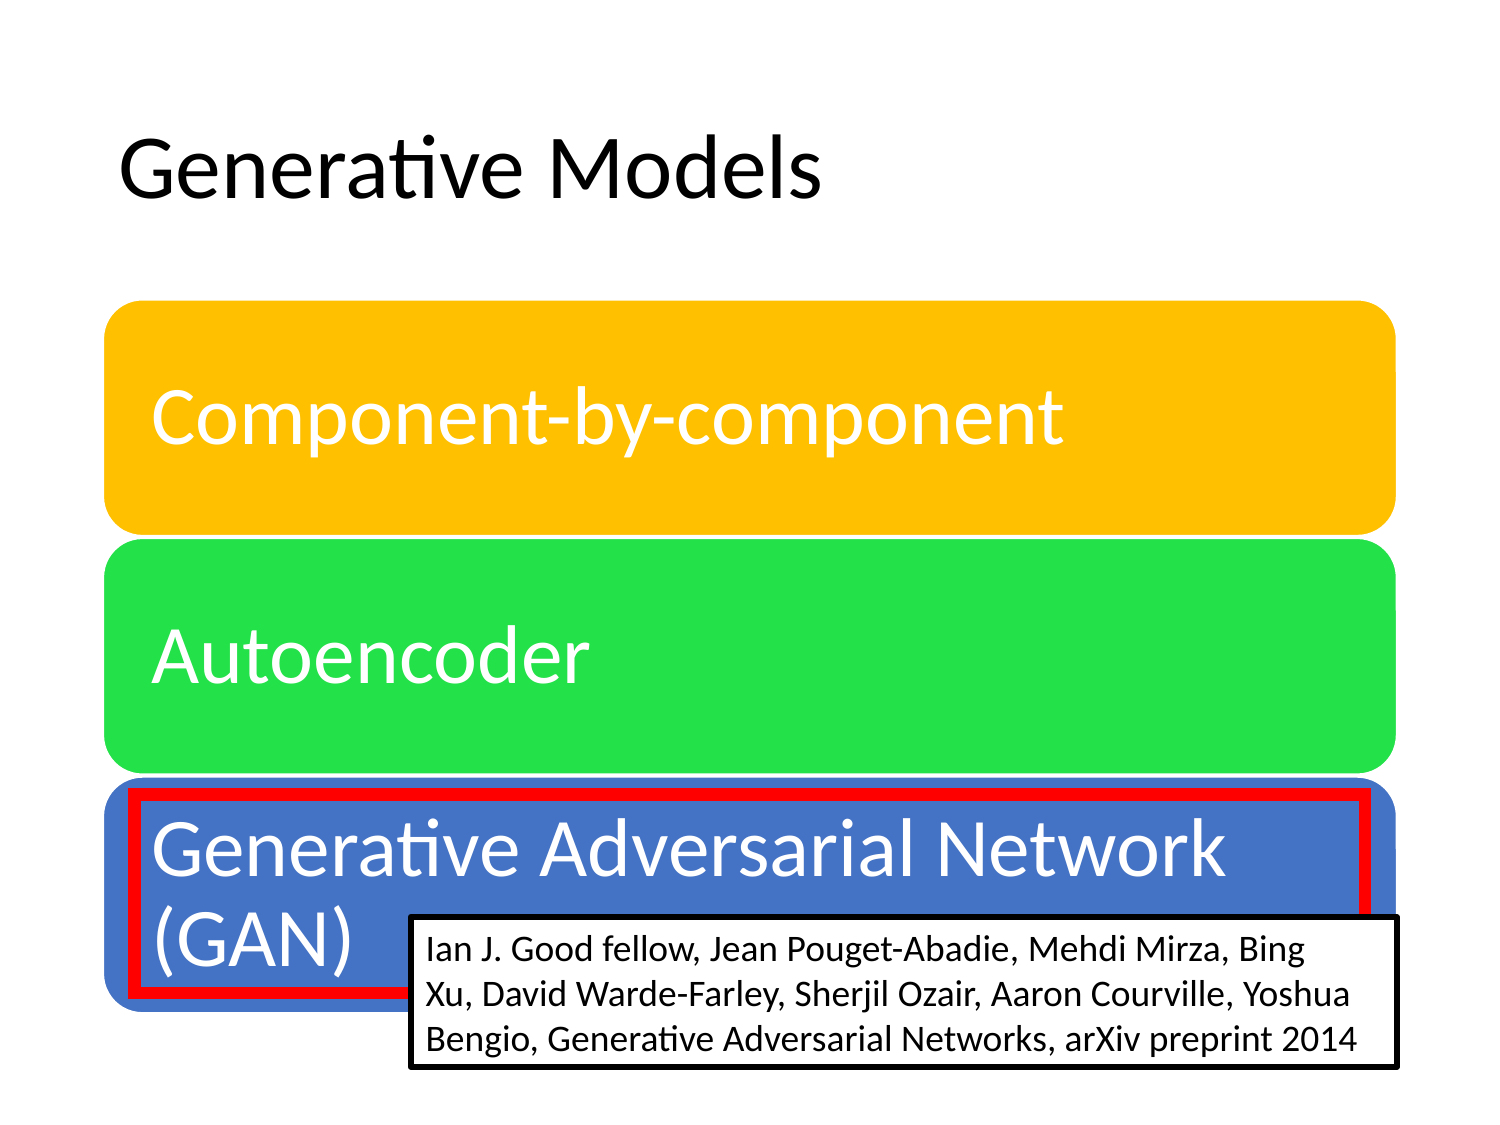

# Generative Models
Component-by-component
Autoencoder
Generative Adversarial Network (GAN)

Ian J. Good fellow, Jean Pouget-Abadie, Mehdi Mirza, Bing Xu, David Warde-Farley, Sherjil Ozair, Aaron Courville, Yoshua Bengio, Generative Adversarial Networks, arXiv preprint 2014